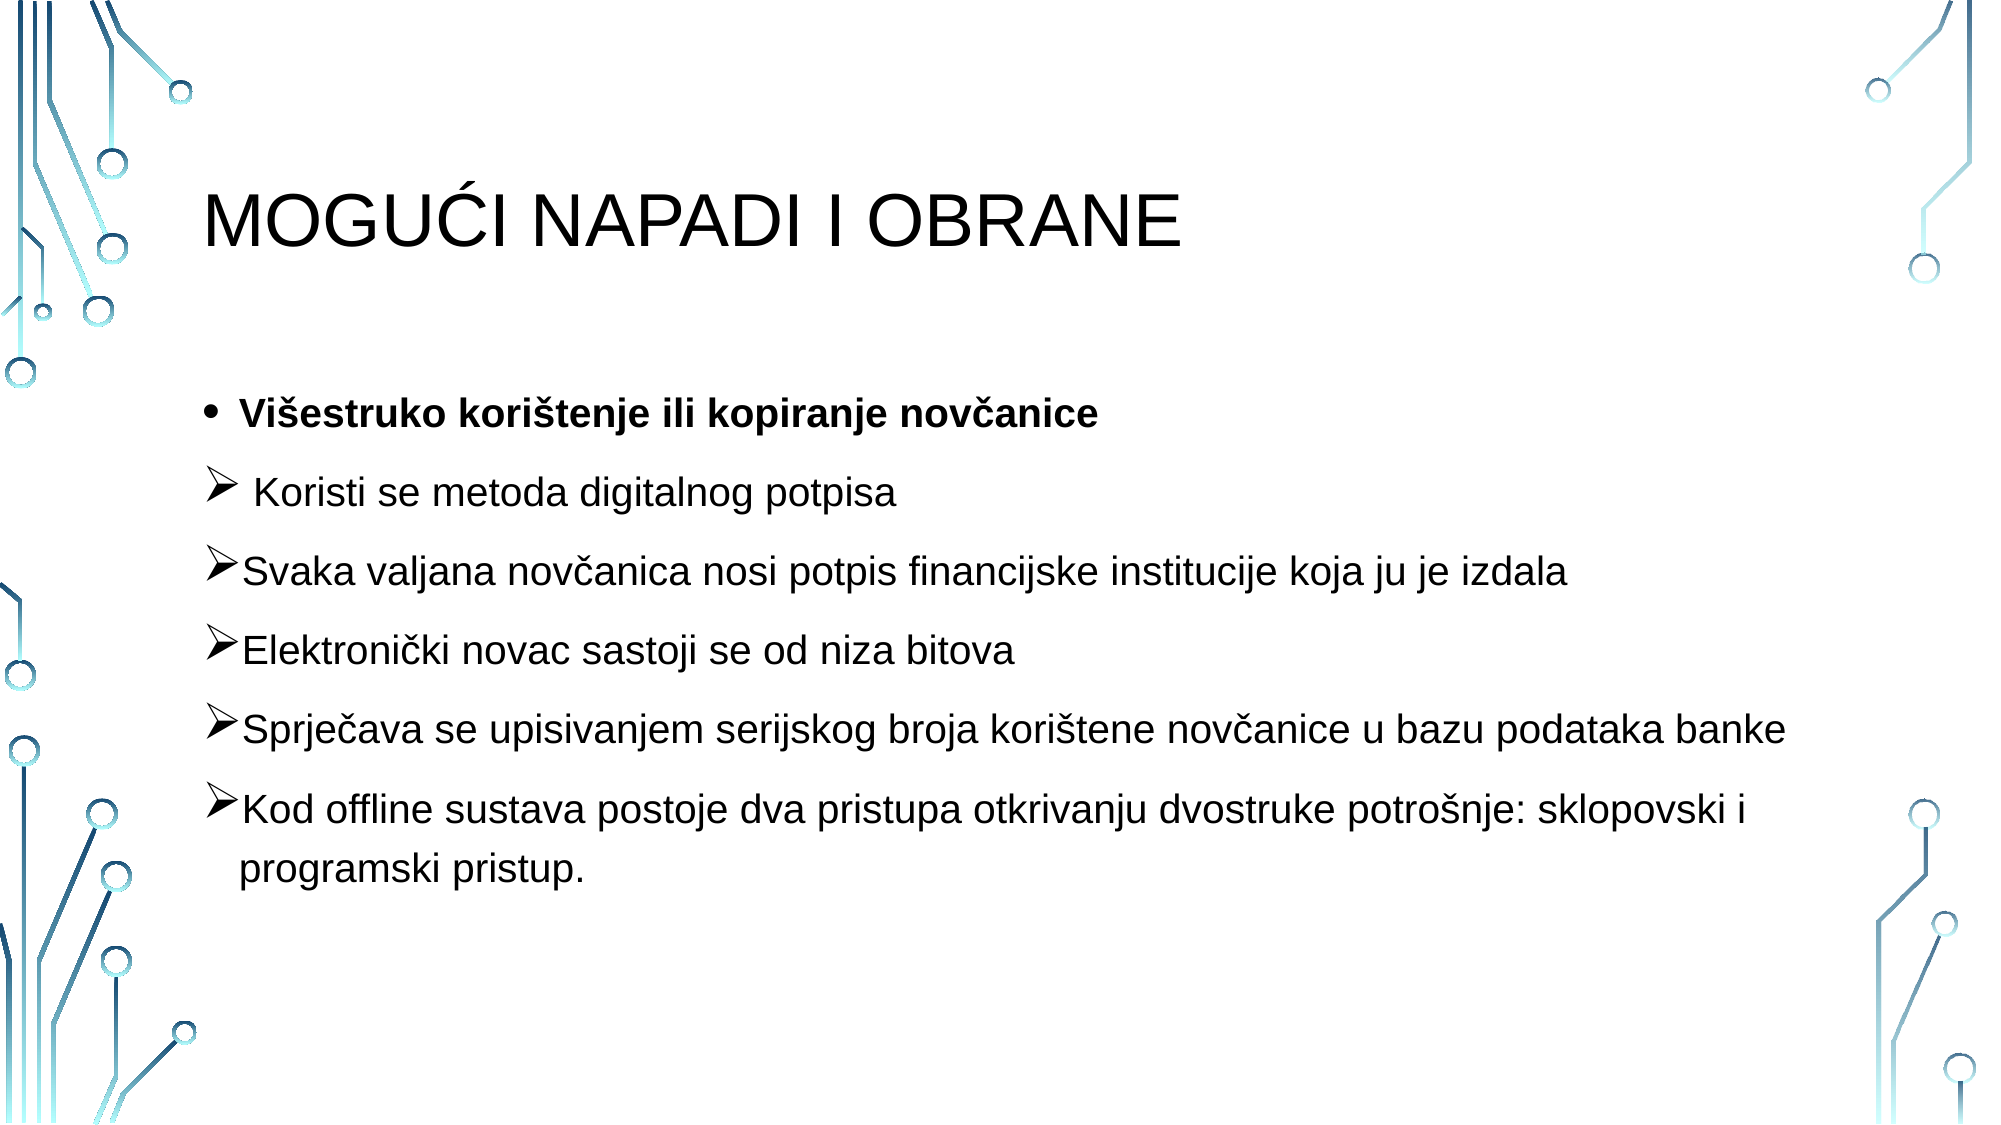

# Mogući napadi i obrane
Višestruko korištenje ili kopiranje novčanice
 Koristi se metoda digitalnog potpisa
Svaka valjana novčanica nosi potpis financijske institucije koja ju je izdala
Elektronički novac sastoji se od niza bitova
Sprječava se upisivanjem serijskog broja korištene novčanice u bazu podataka banke
Kod offline sustava postoje dva pristupa otkrivanju dvostruke potrošnje: sklopovski i programski pristup.